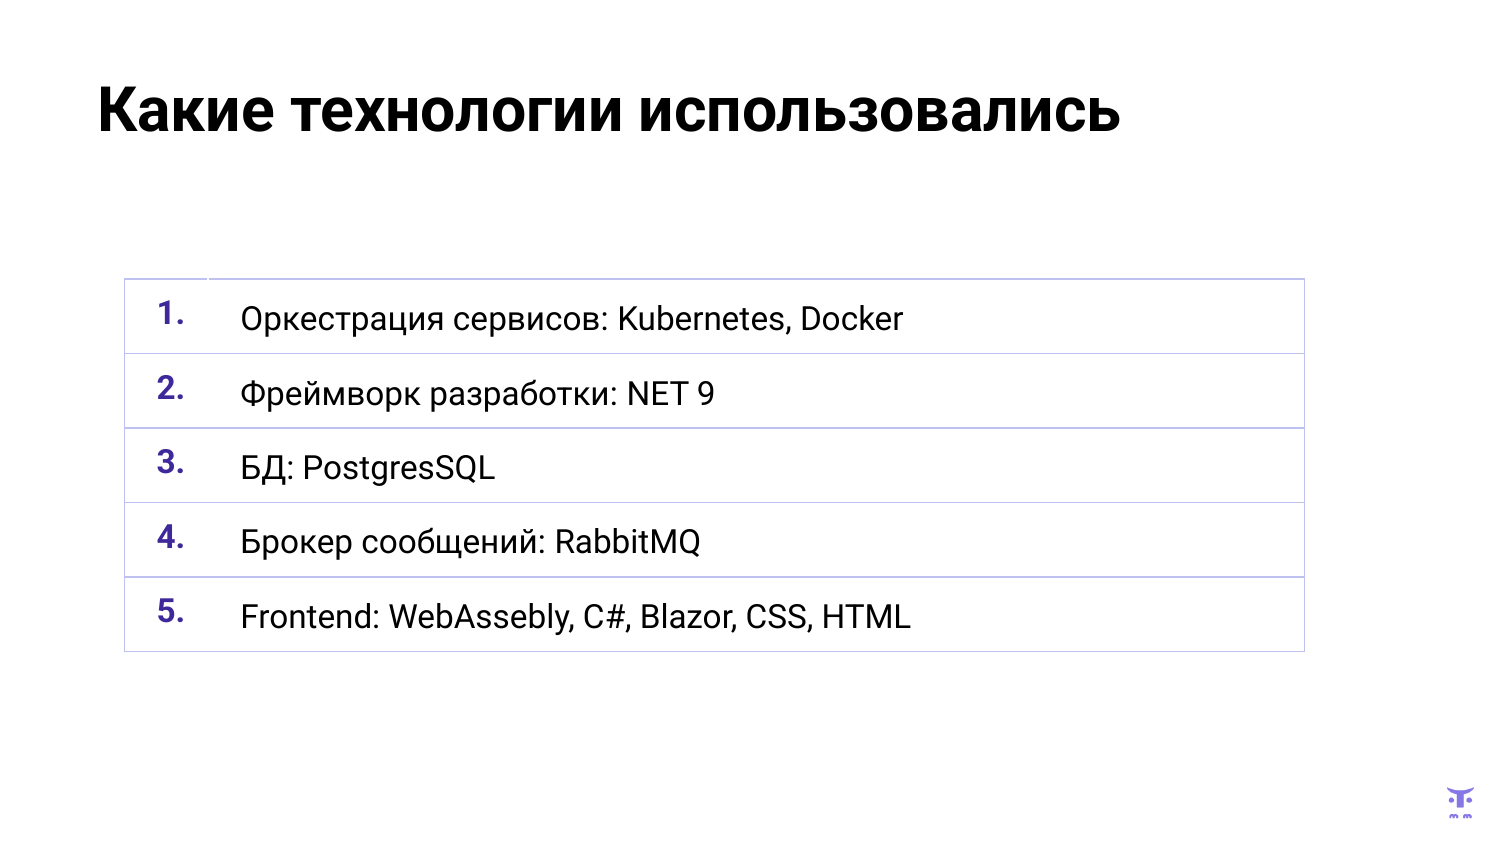

# Какие технологии использовались

| 1. | Оркестрация сервисов: Kubernetes, Docker |
| --- | --- |
| 2. | Фреймворк разработки: NET 9 |
| 3. | БД: PostgresSQL |
| 4. | Брокер сообщений: RabbitMQ |
| 5. | Frontend: WebAssebly, C#, Blazor, CSS, HTML |